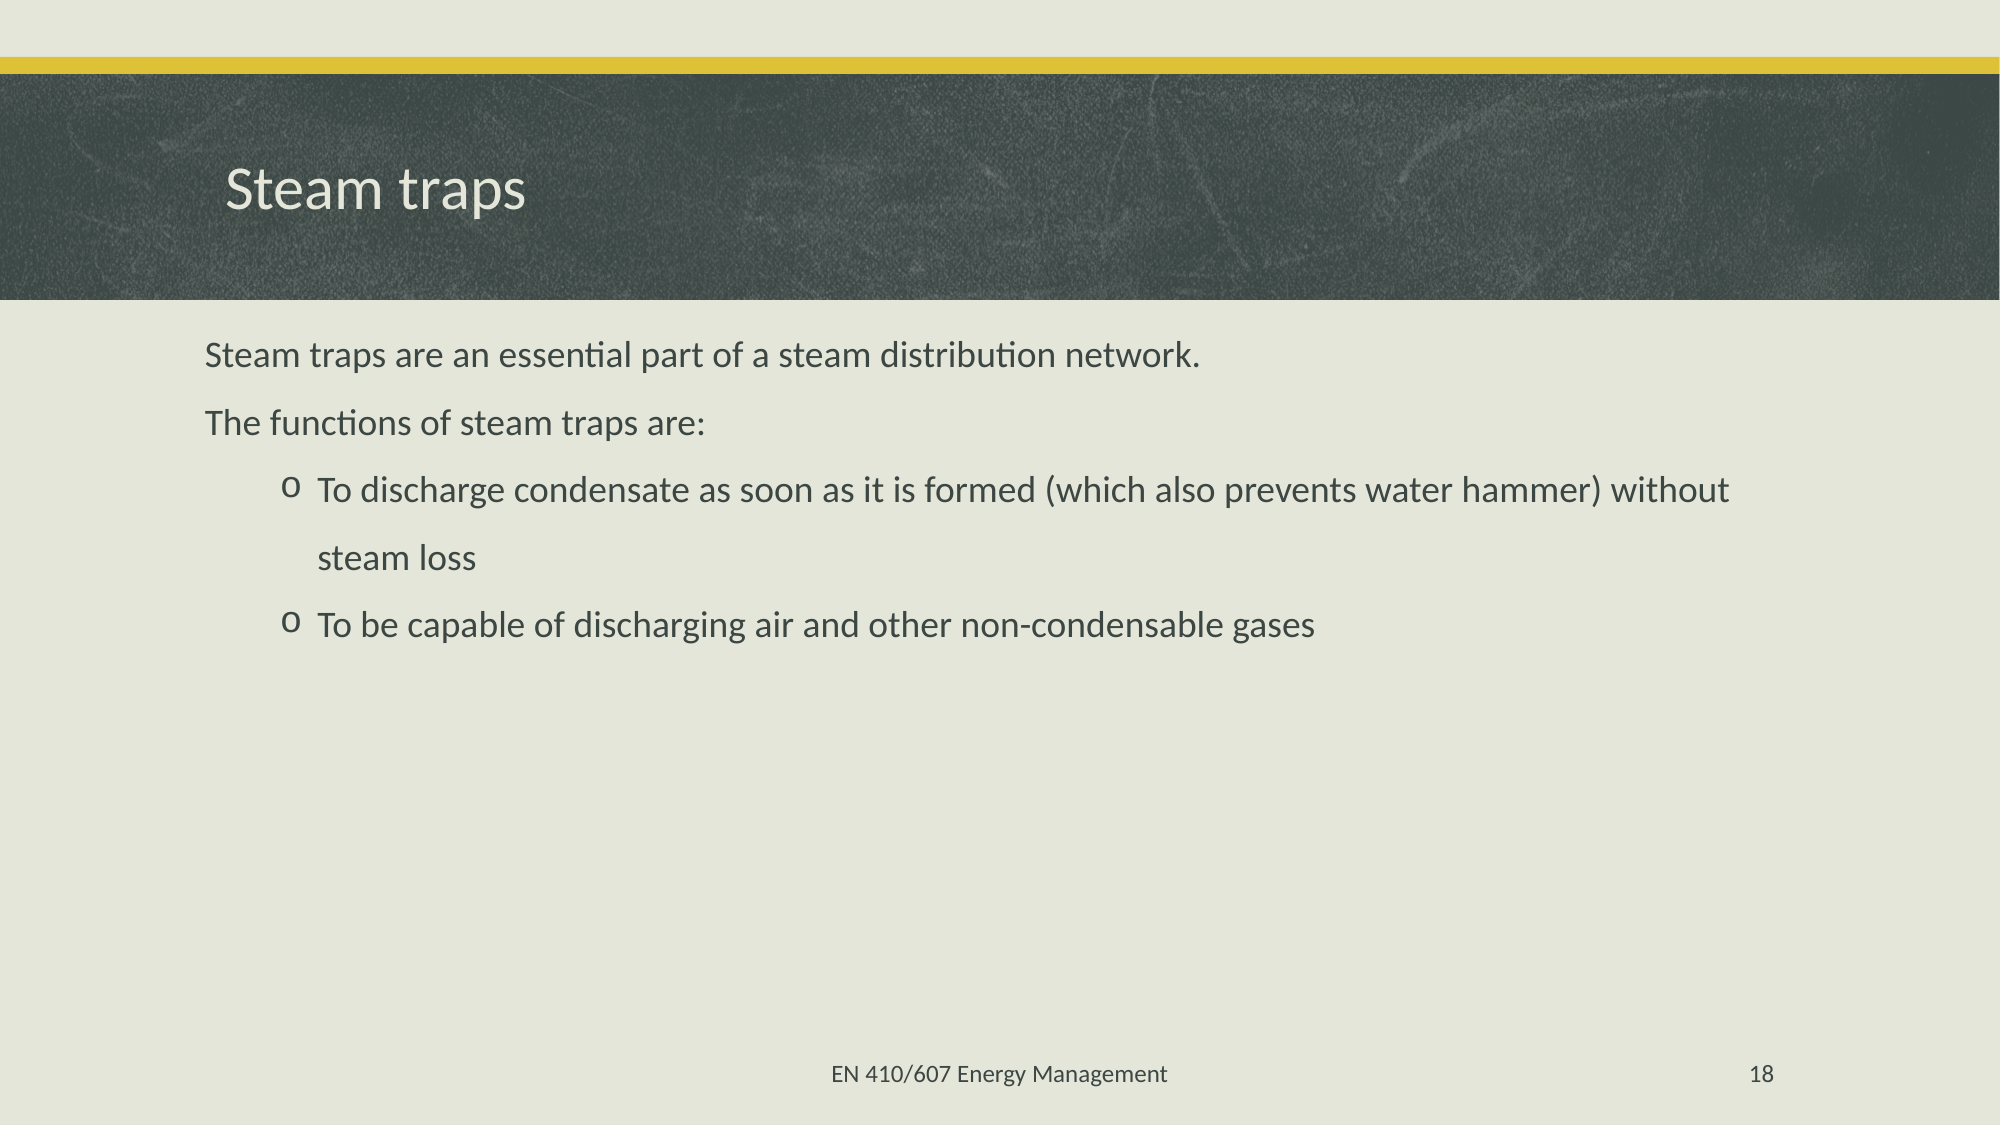

# Steam traps
Steam traps are an essential part of a steam distribution network.
The functions of steam traps are:
To discharge condensate as soon as it is formed (which also prevents water hammer) without steam loss
To be capable of discharging air and other non-condensable gases

EN 410/607 Energy Management
18